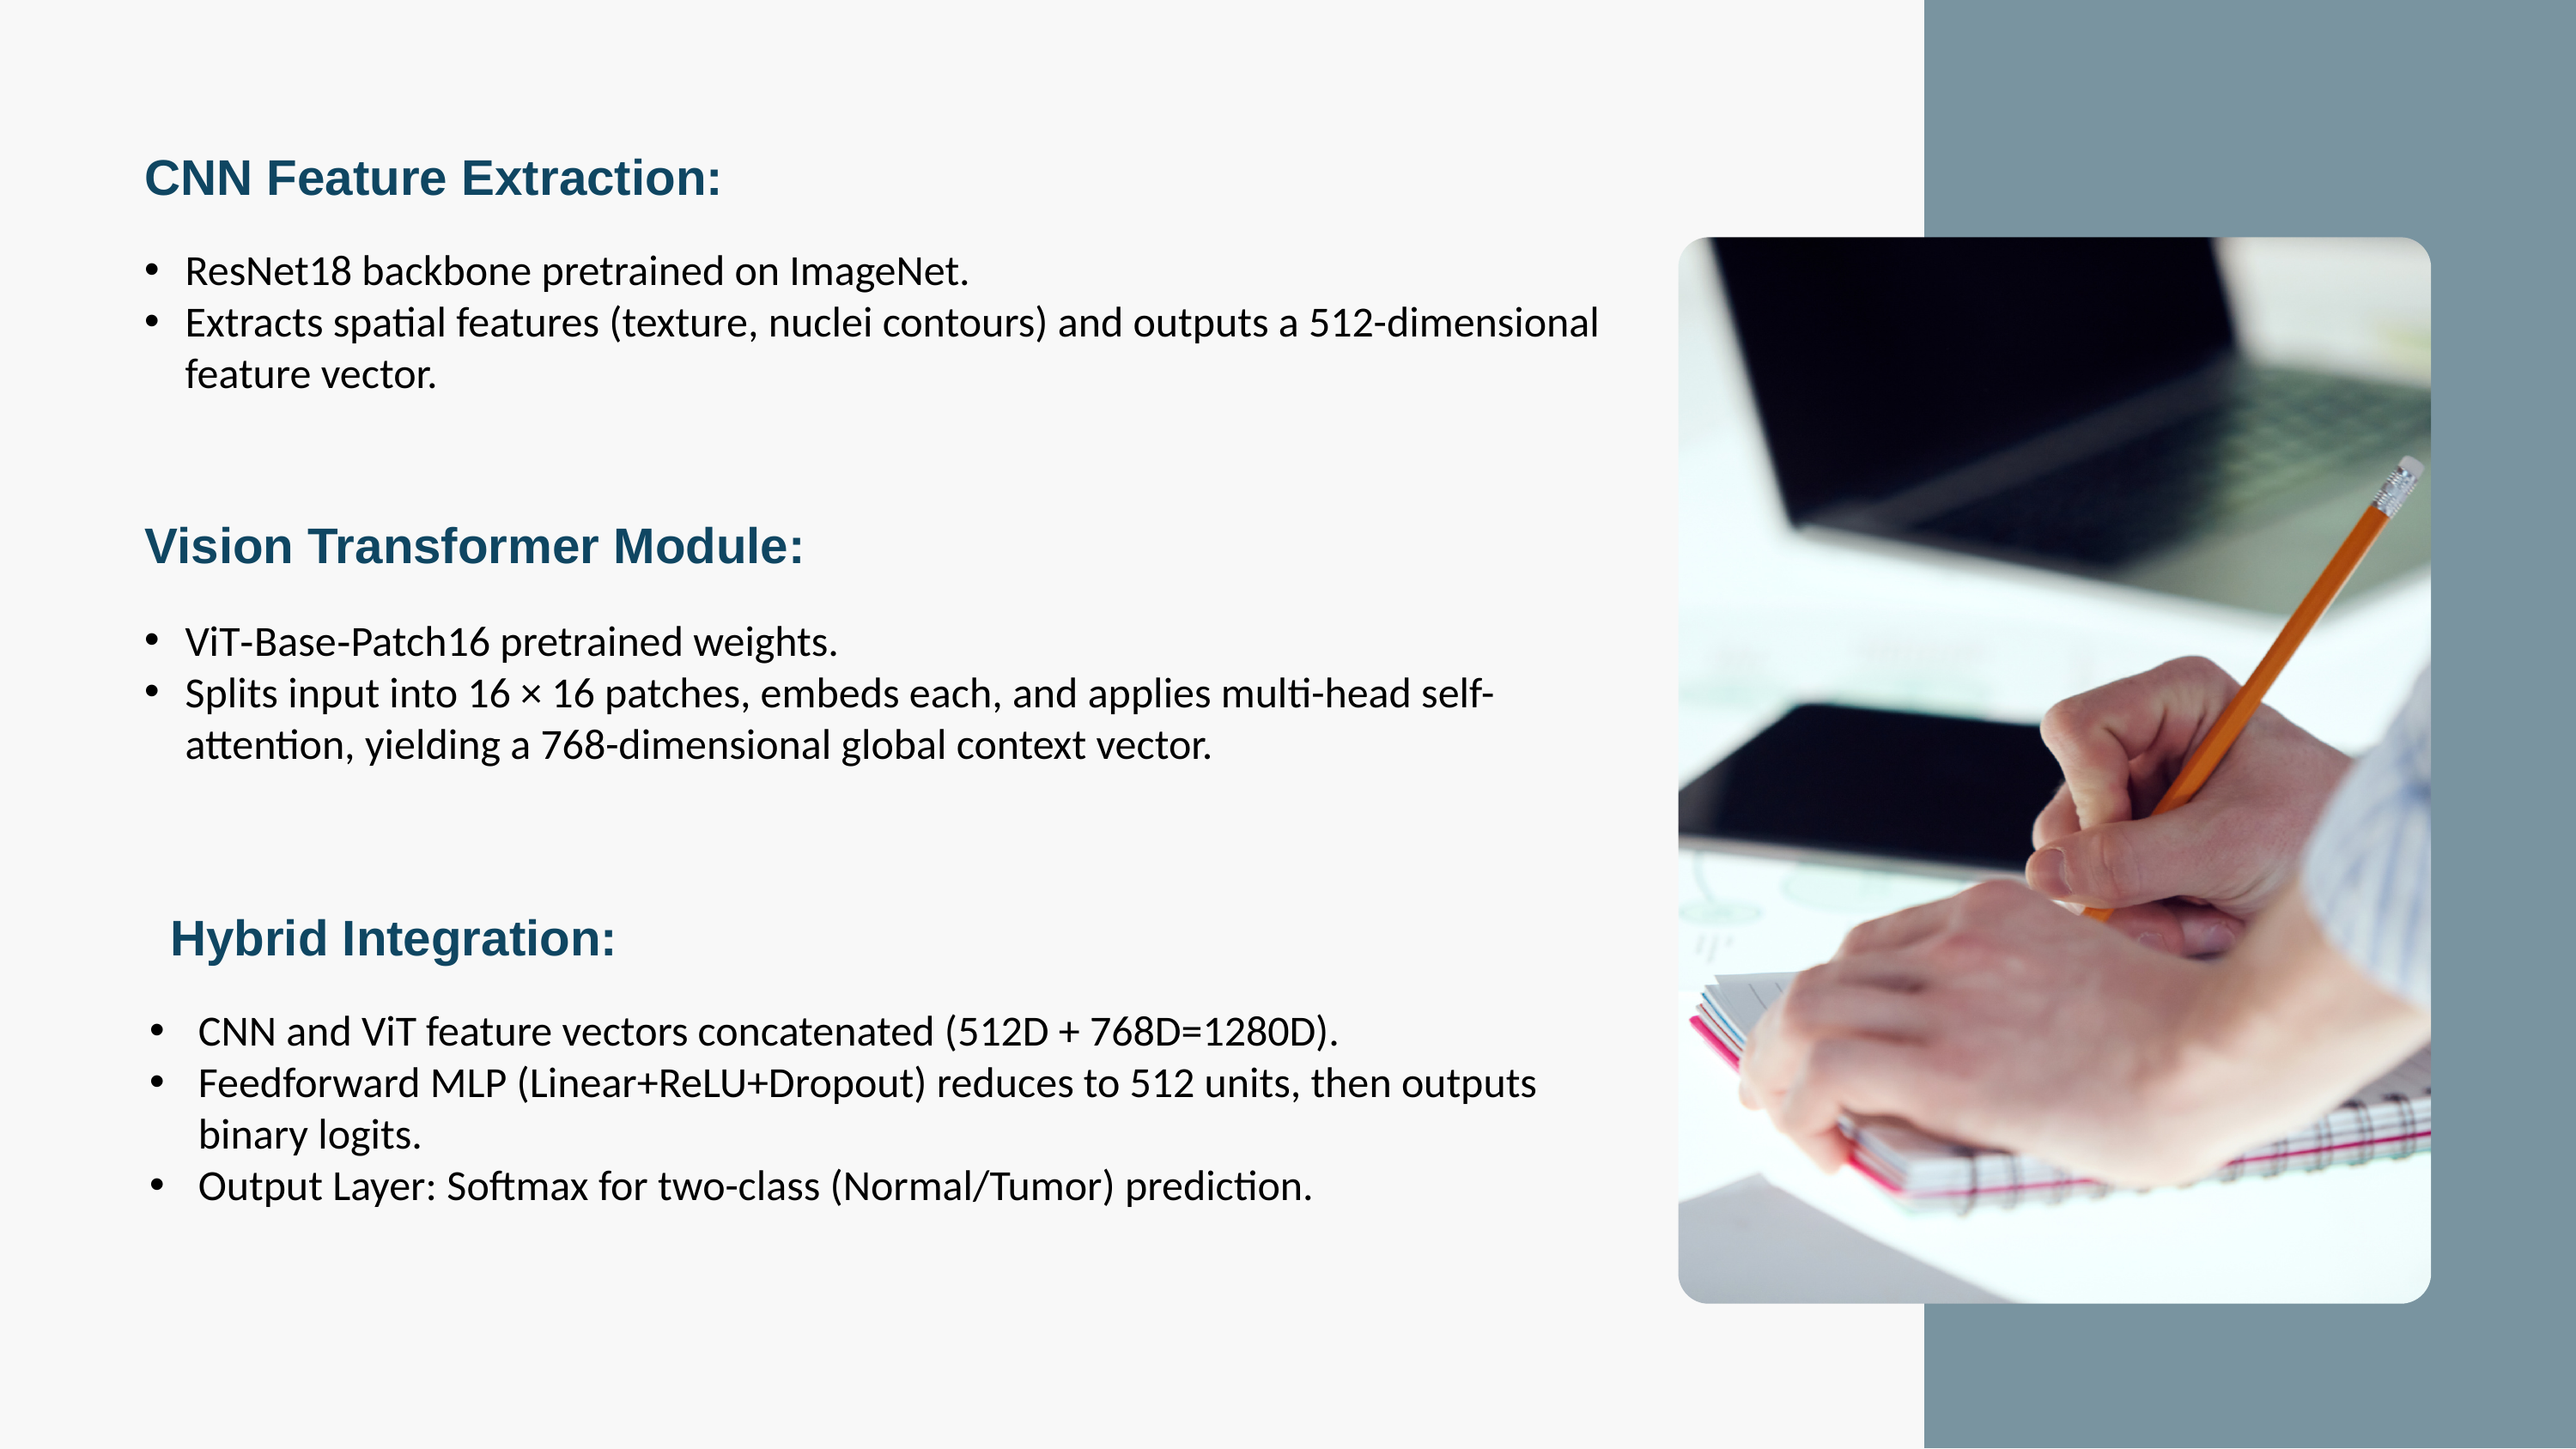

CNN Feature Extraction:

ResNet18 backbone pretrained on ImageNet.
Extracts spatial features (texture, nuclei contours) and outputs a 512-dimensional feature vector.
Vision Transformer Module:
ViT‑Base‑Patch16 pretrained weights.
Splits input into 16 × 16 patches, embeds each, and applies multi-head self-attention, yielding a 768-dimensional global context vector.
Hybrid Integration:
CNN and ViT feature vectors concatenated (512D + 768D=1280D).
Feedforward MLP (Linear+ReLU+Dropout) reduces to 512 units, then outputs binary logits.
Output Layer: Softmax for two-class (Normal/Tumor) prediction.